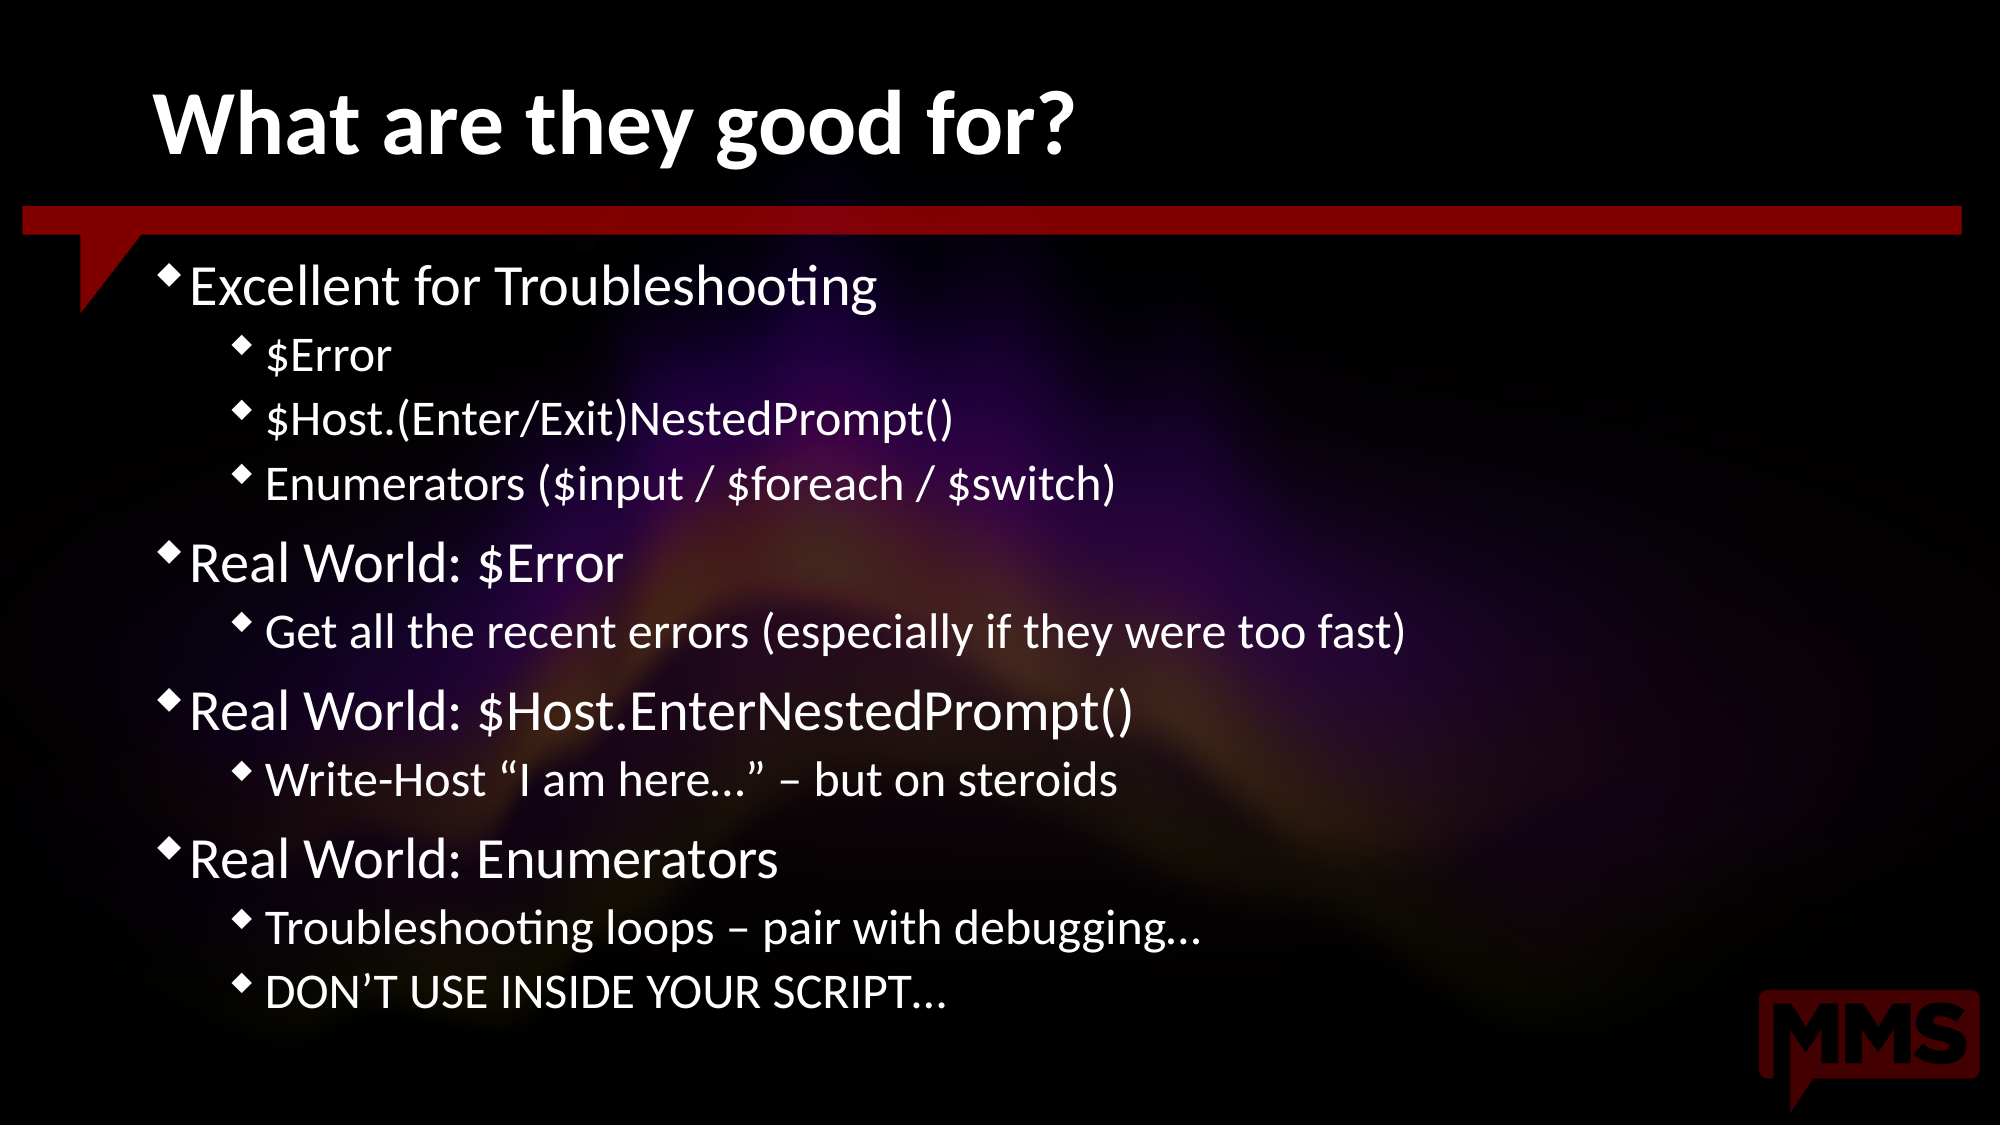

# What are they good for?
Excellent for Troubleshooting
$Error
$Host.(Enter/Exit)NestedPrompt()
Enumerators ($input / $foreach / $switch)
Real World: $Error
Get all the recent errors (especially if they were too fast)
Real World: $Host.EnterNestedPrompt()
Write-Host “I am here…” – but on steroids
Real World: Enumerators
Troubleshooting loops – pair with debugging…
DON’T USE INSIDE YOUR SCRIPT…